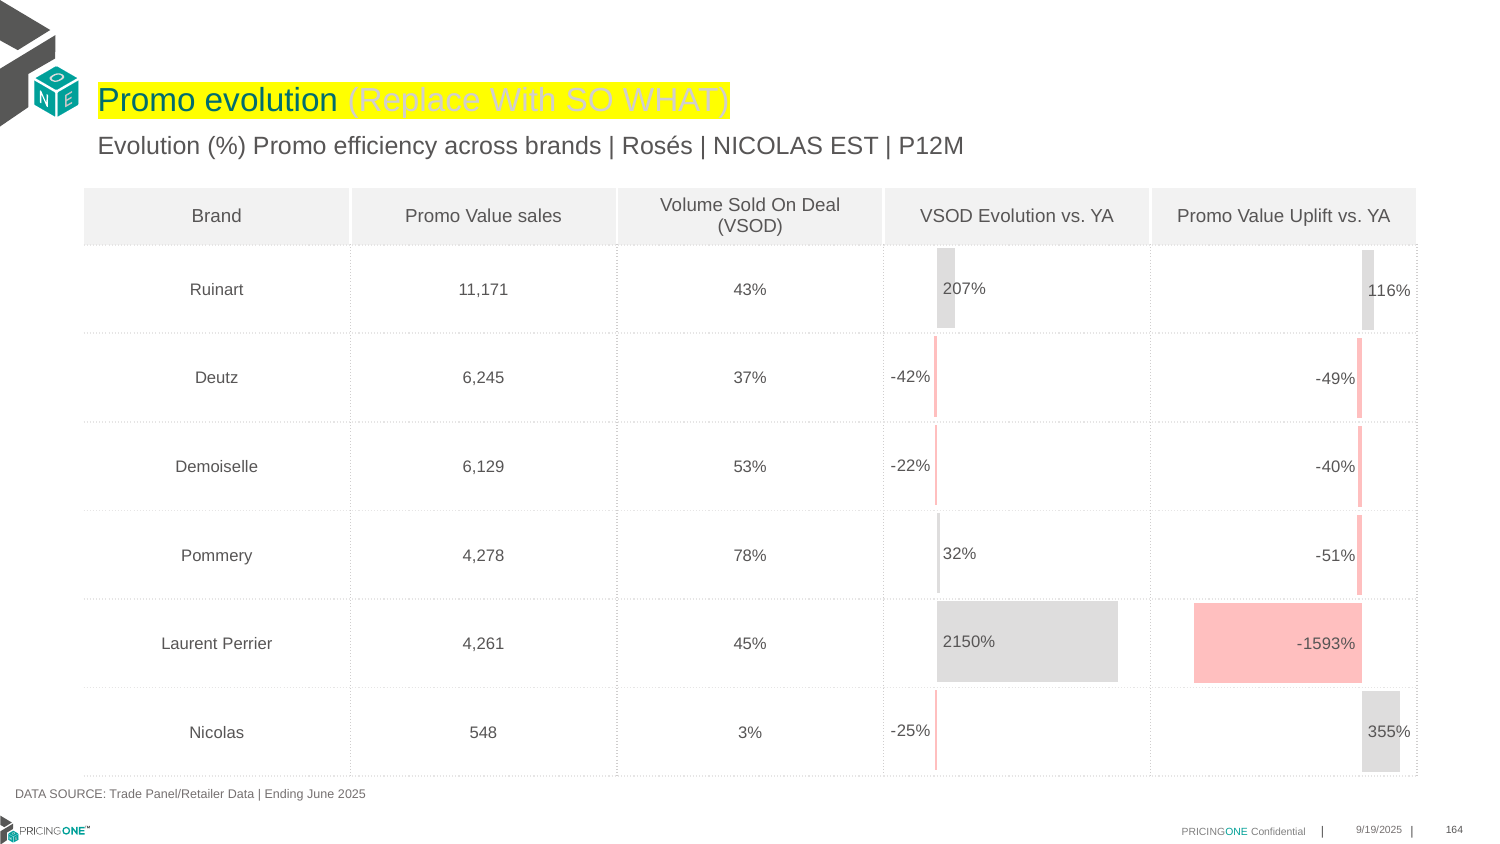

# Promo evolution (Replace With SO WHAT)
Evolution (%) Promo efficiency across brands | Rosés | NICOLAS EST | P12M
| Brand | Promo Value sales | Volume Sold On Deal (VSOD) | VSOD Evolution vs. YA | Promo Value Uplift vs. YA |
| --- | --- | --- | --- | --- |
| Ruinart | 11,171 | 43% |  |  |
| Deutz | 6,245 | 37% |  |  |
| Demoiselle | 6,129 | 53% |  |  |
| Pommery | 4,278 | 78% |  |  |
| Laurent Perrier | 4,261 | 45% |  |  |
| Nicolas | 548 | 3% |  |  |

### Chart

| Category | VSOD Evaluation vs YA |
|---|---|
| Ruinart | 2.071 |
| Deutz | -0.42200000000000004 |
| Demoiselle | -0.22099999999999997 |
| Pommery | 0.32200000000000006 |
| Laurent Perrier | 21.5 |
| Nicolas | -0.25 |

### Chart

| Category | Promo Value Uplift vs YA |
|---|---|
| Ruinart | 1.1563764570293706 |
| Deutz | -0.49260166990767607 |
| Demoiselle | -0.39538762233572056 |
| Pommery | -0.5129803602715077 |
| Laurent Perrier | -15.926514854076693 |
| Nicolas | 3.5463937621832358 |
DATA SOURCE: Trade Panel/Retailer Data | Ending June 2025

9/19/2025
164